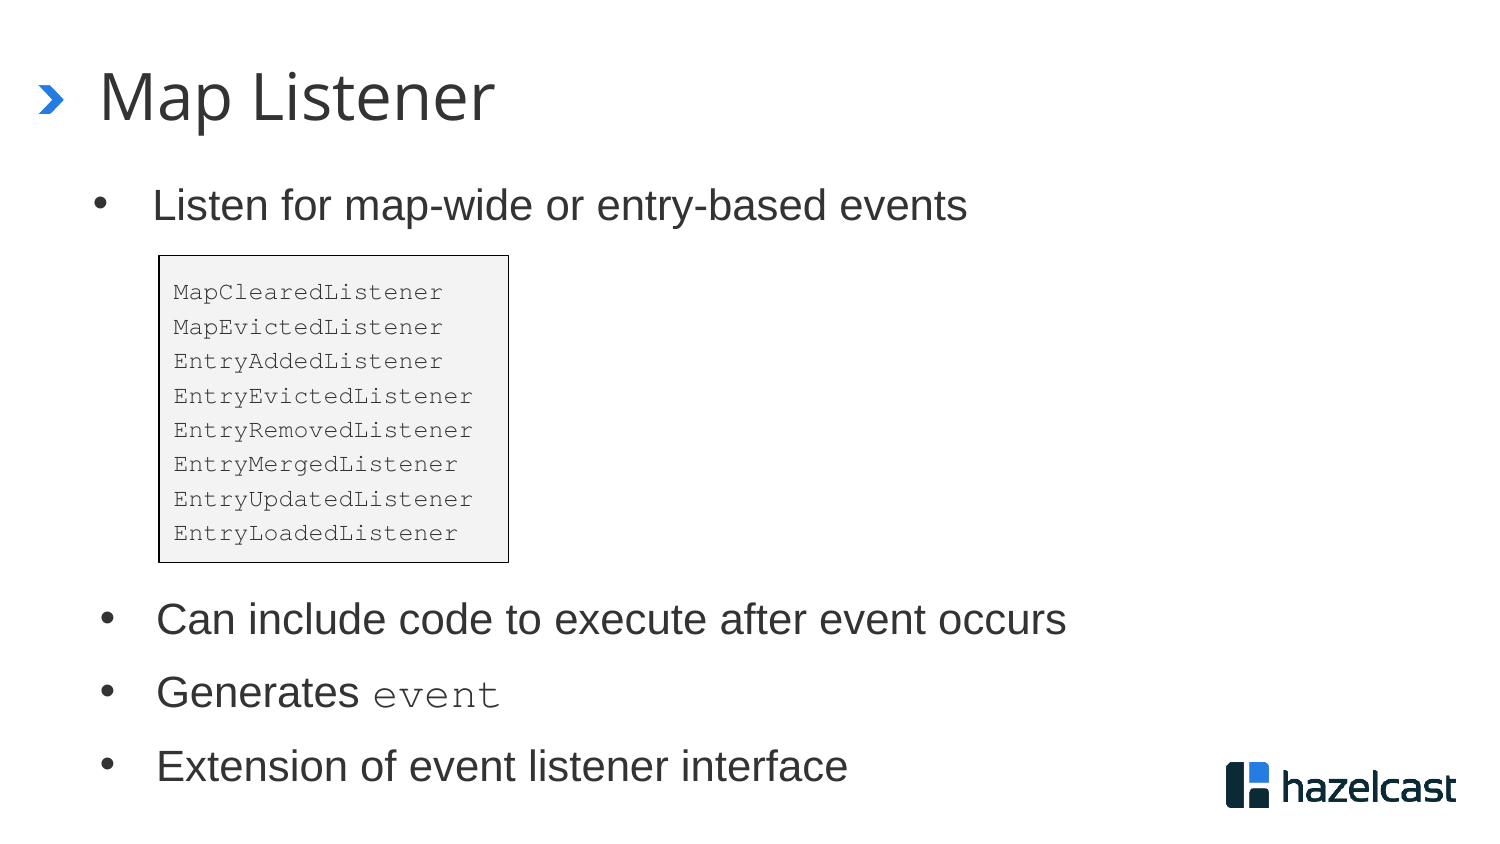

# Map Listener
Listen for map-wide or entry-based events
MapClearedListener
MapEvictedListener
EntryAddedListener
EntryEvictedListener
EntryRemovedListener
EntryMergedListener
EntryUpdatedListener
EntryLoadedListener
Can include code to execute after event occurs
Generates event
Extension of event listener interface